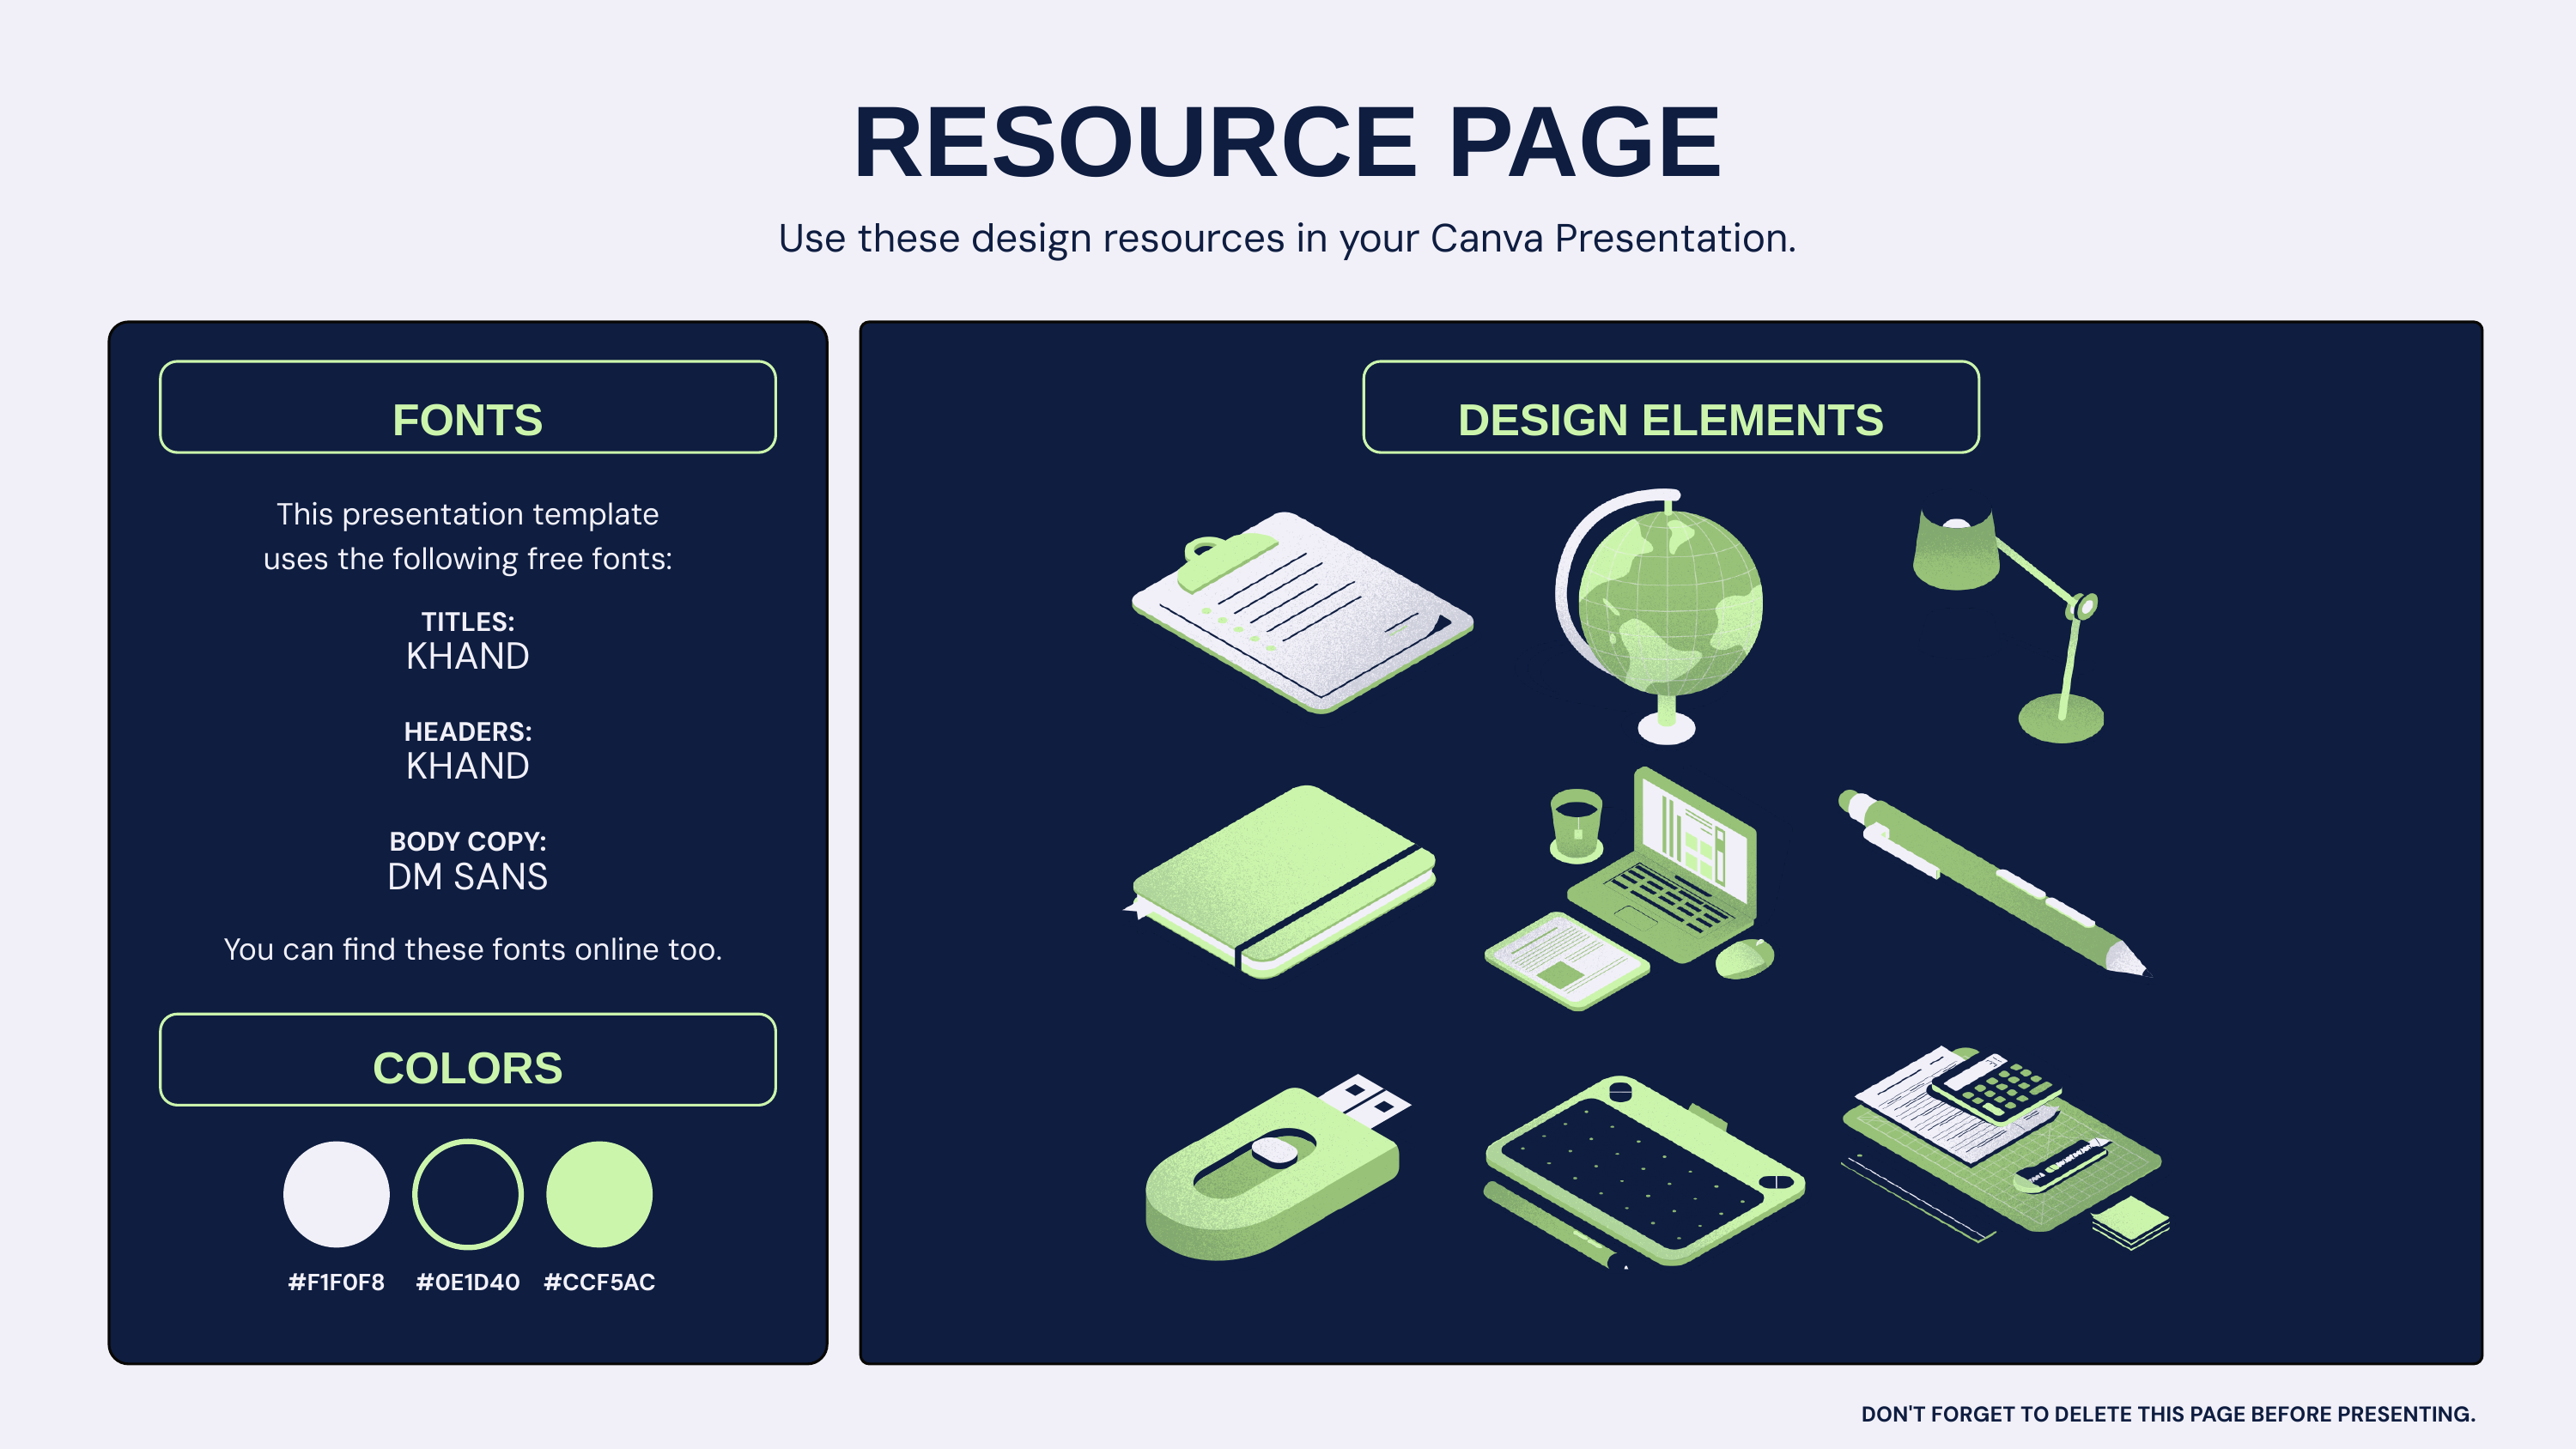

RESOURCE PAGE
Use these design resources in your Canva Presentation.

FONTS
DESIGN ELEMENTS
This presentation template
uses the following free fonts:

TITLES:
KHAND

HEADERS:
KHAND

BODY COPY:
DM SANS

You can find these fonts online too.

COLORS

#F1F0F8
#0E1D40
#CCF5AC
DON'T FORGET TO DELETE THIS PAGE BEFORE PRESENTING.